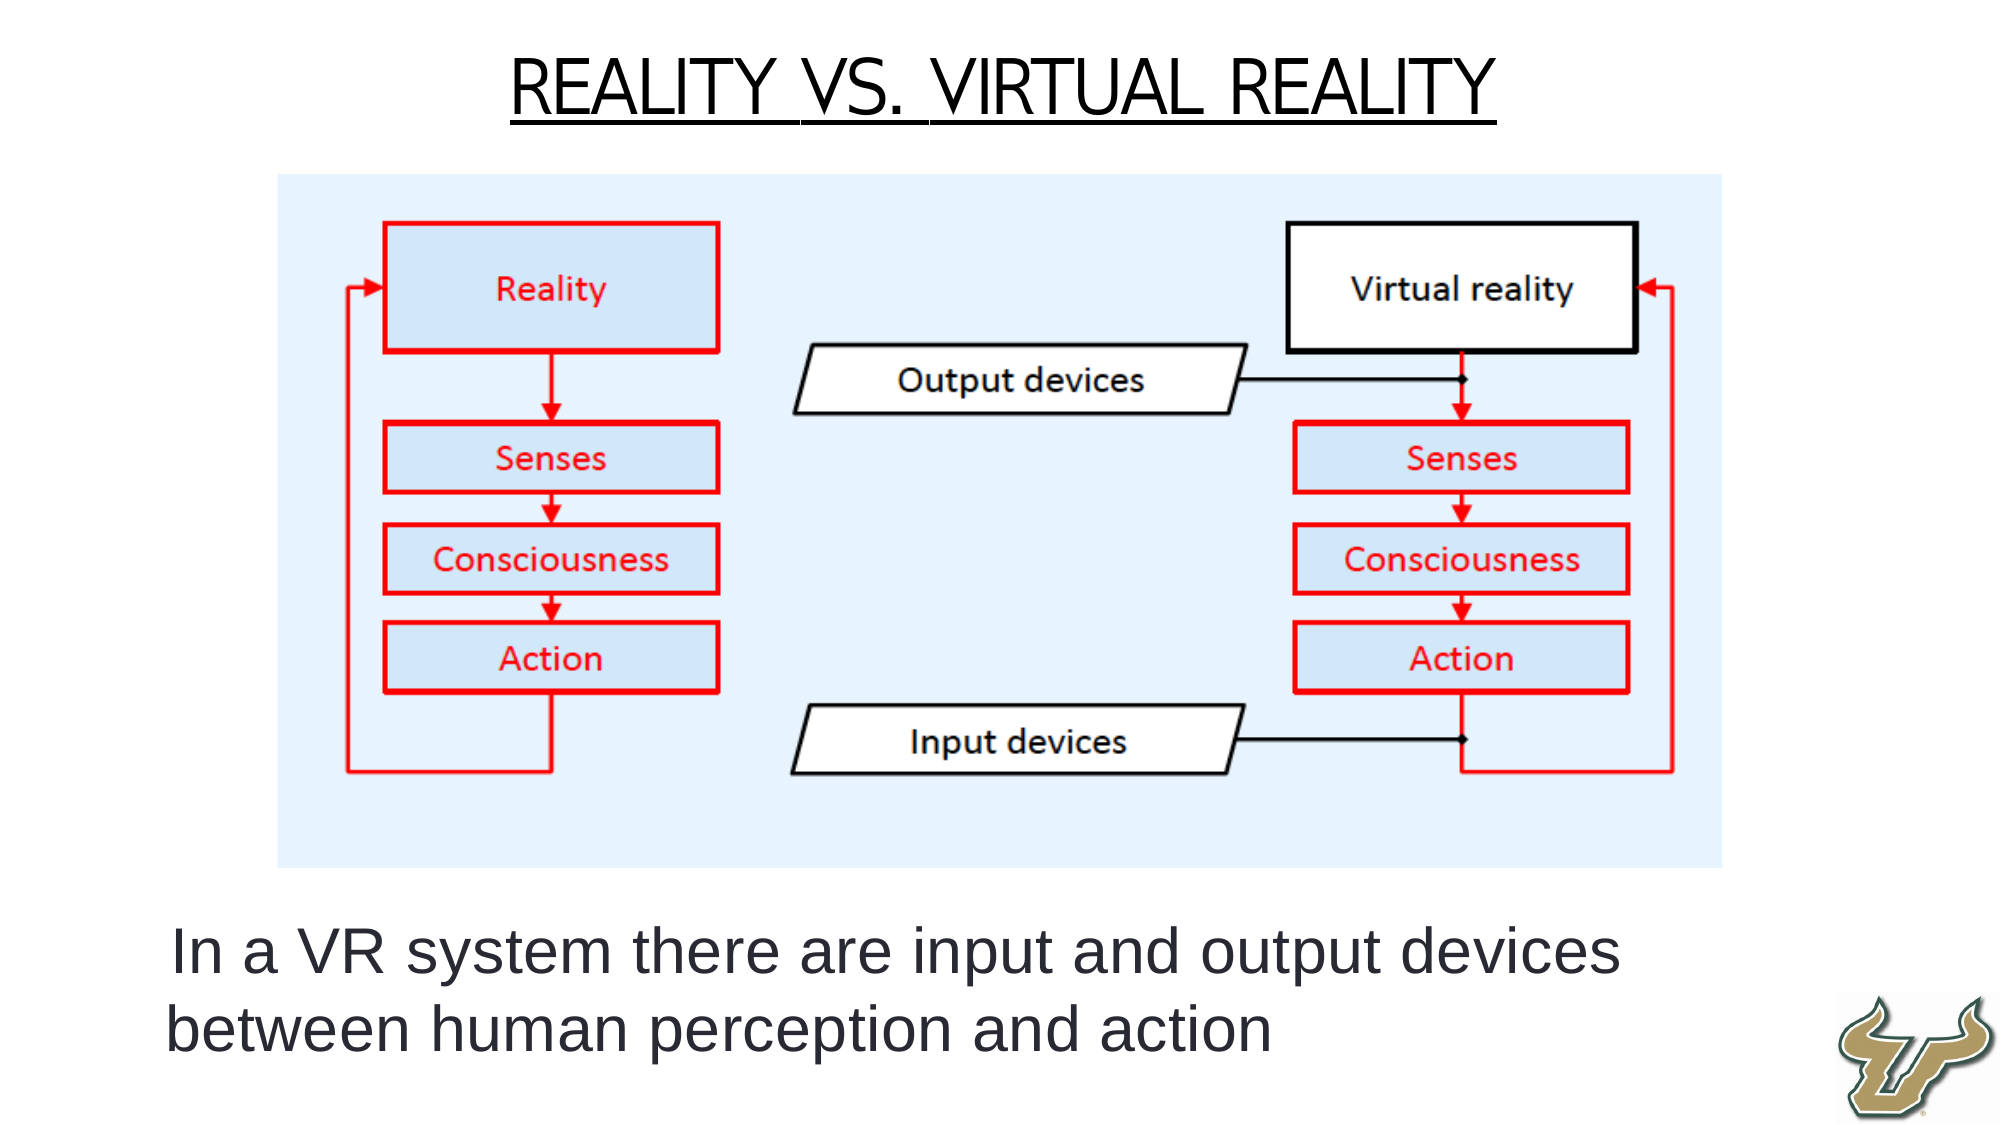

Reality vs. Virtual Reality

In a VR system there are input and output devices between human perception and action